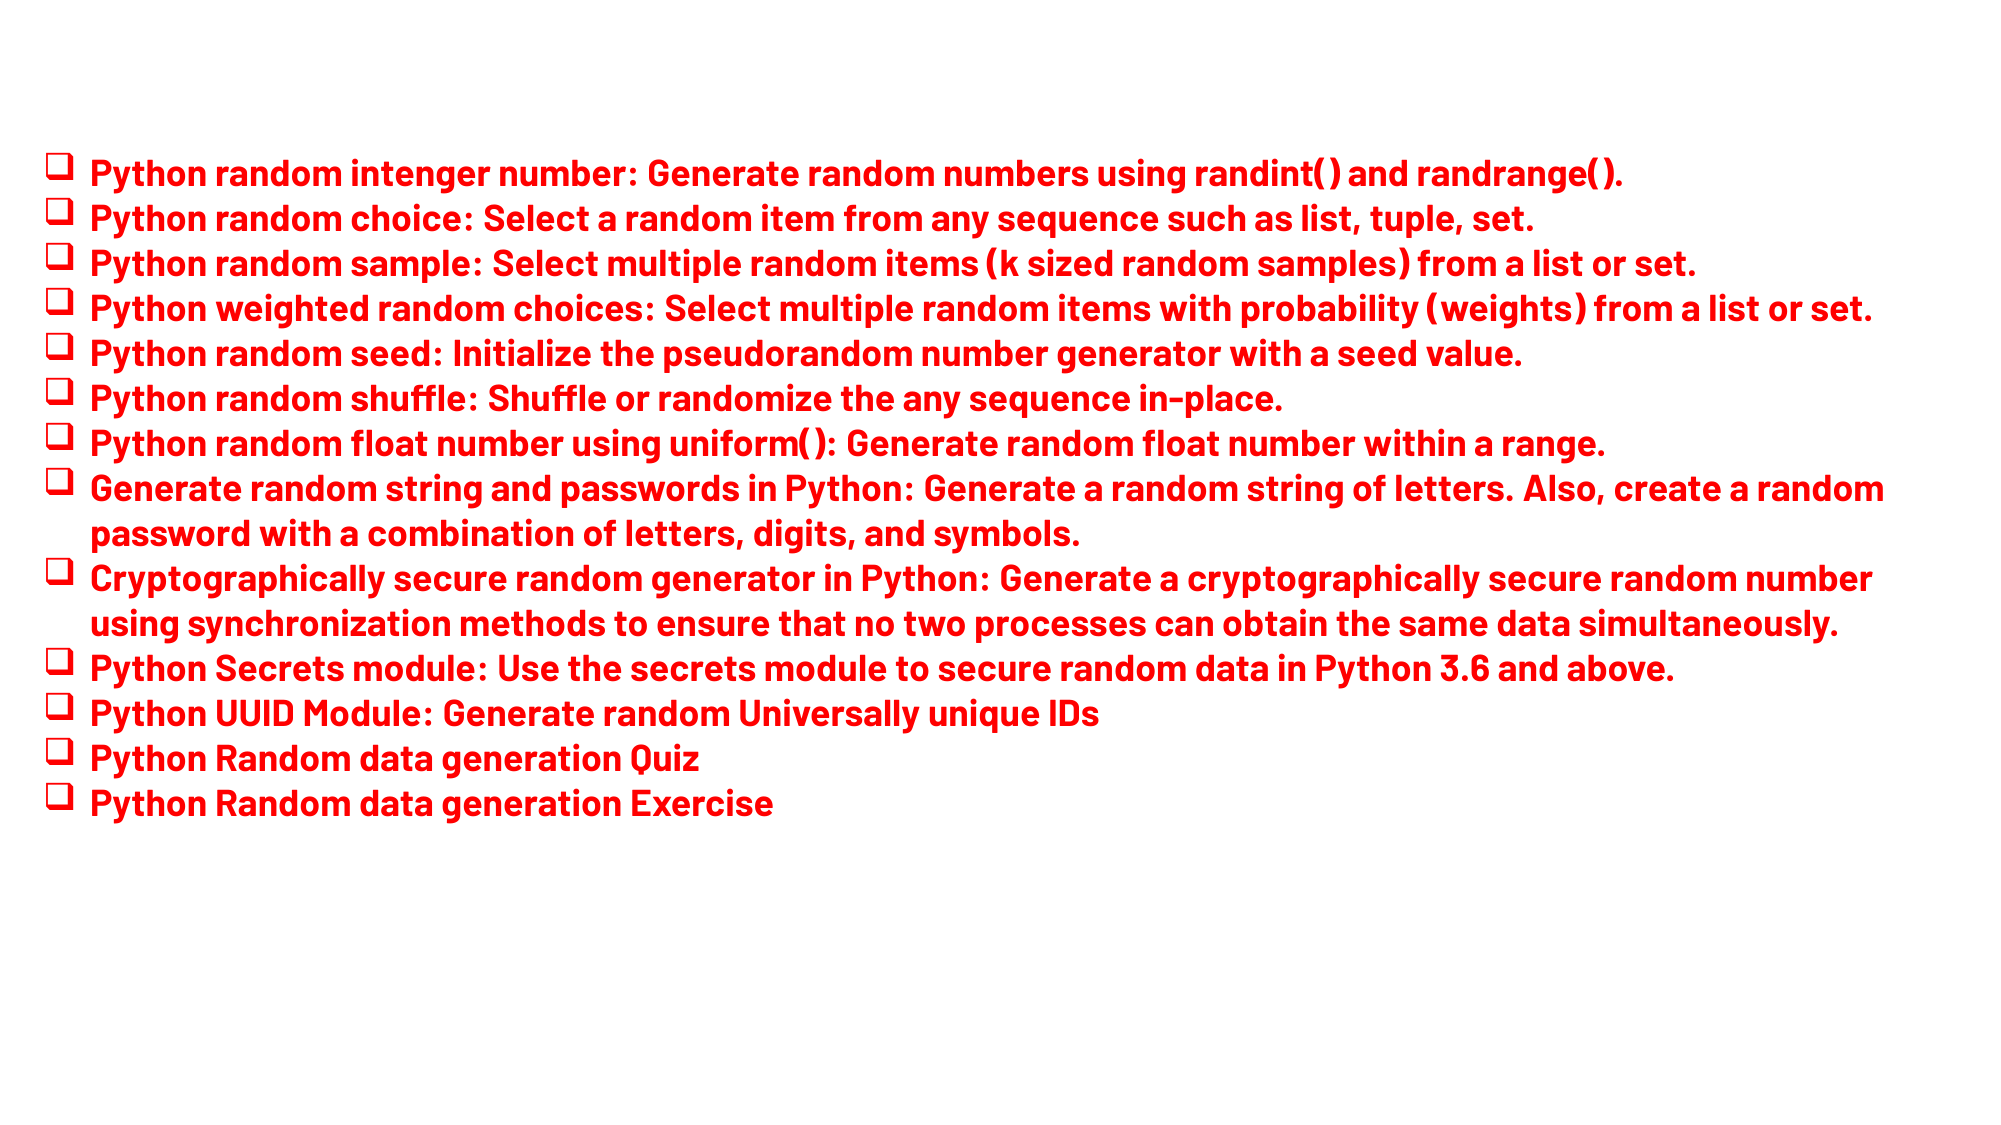

Python random intenger number: Generate random numbers using randint() and randrange().
Python random choice: Select a random item from any sequence such as list, tuple, set.
Python random sample: Select multiple random items (k sized random samples) from a list or set.
Python weighted random choices: Select multiple random items with probability (weights) from a list or set.
Python random seed: Initialize the pseudorandom number generator with a seed value.
Python random shuffle: Shuffle or randomize the any sequence in-place.
Python random float number using uniform(): Generate random float number within a range.
Generate random string and passwords in Python: Generate a random string of letters. Also, create a random password with a combination of letters, digits, and symbols.
Cryptographically secure random generator in Python: Generate a cryptographically secure random number using synchronization methods to ensure that no two processes can obtain the same data simultaneously.
Python Secrets module: Use the secrets module to secure random data in Python 3.6 and above.
Python UUID Module: Generate random Universally unique IDs
Python Random data generation Quiz
Python Random data generation Exercise